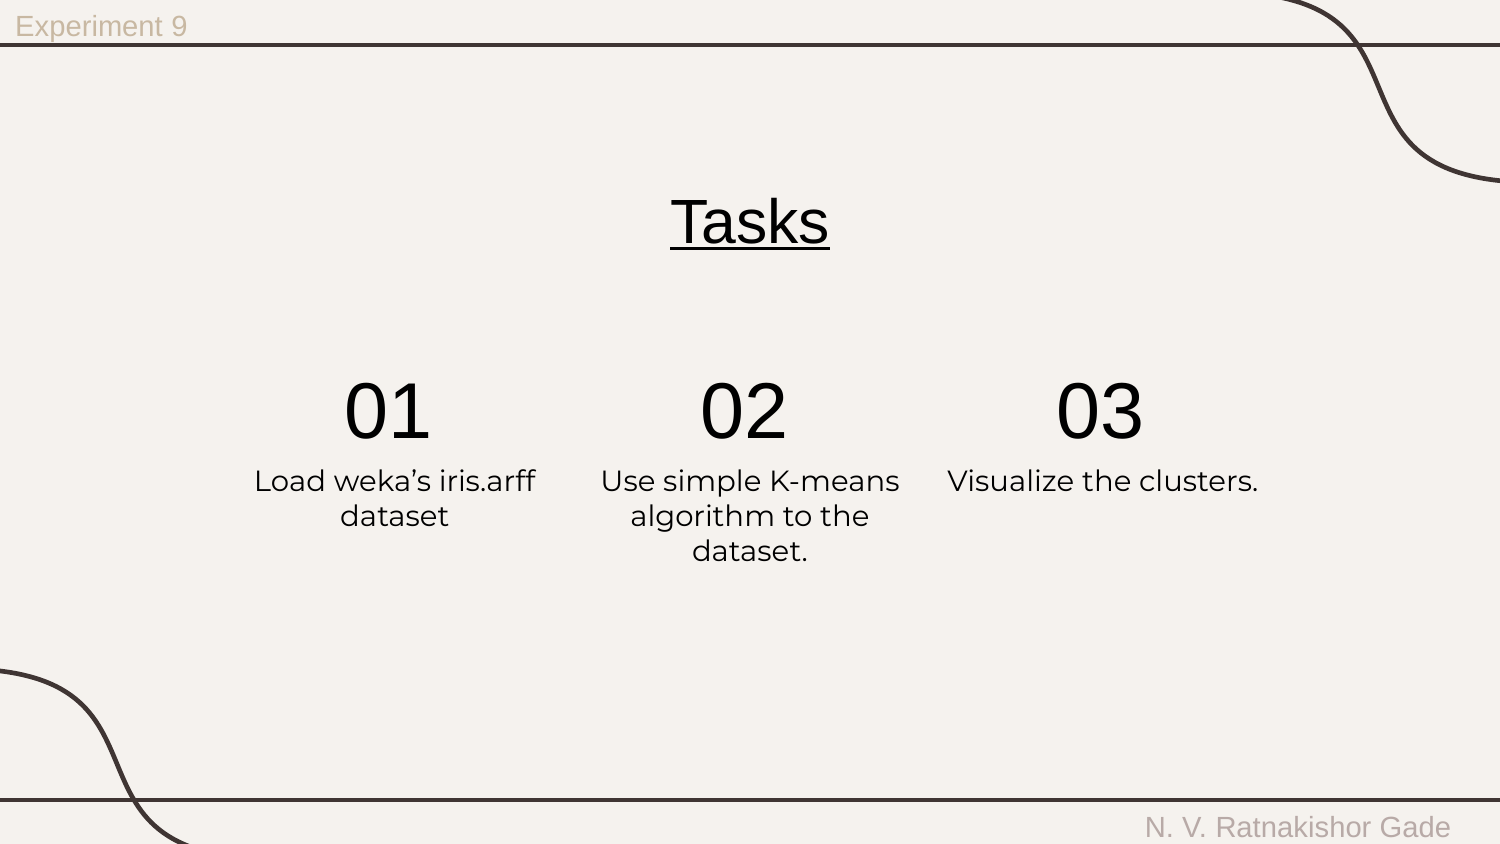

Experiment 9
Tasks
01
02
03
Load weka’s iris.arff dataset
Use simple K-means algorithm to the dataset.
Visualize the clusters.